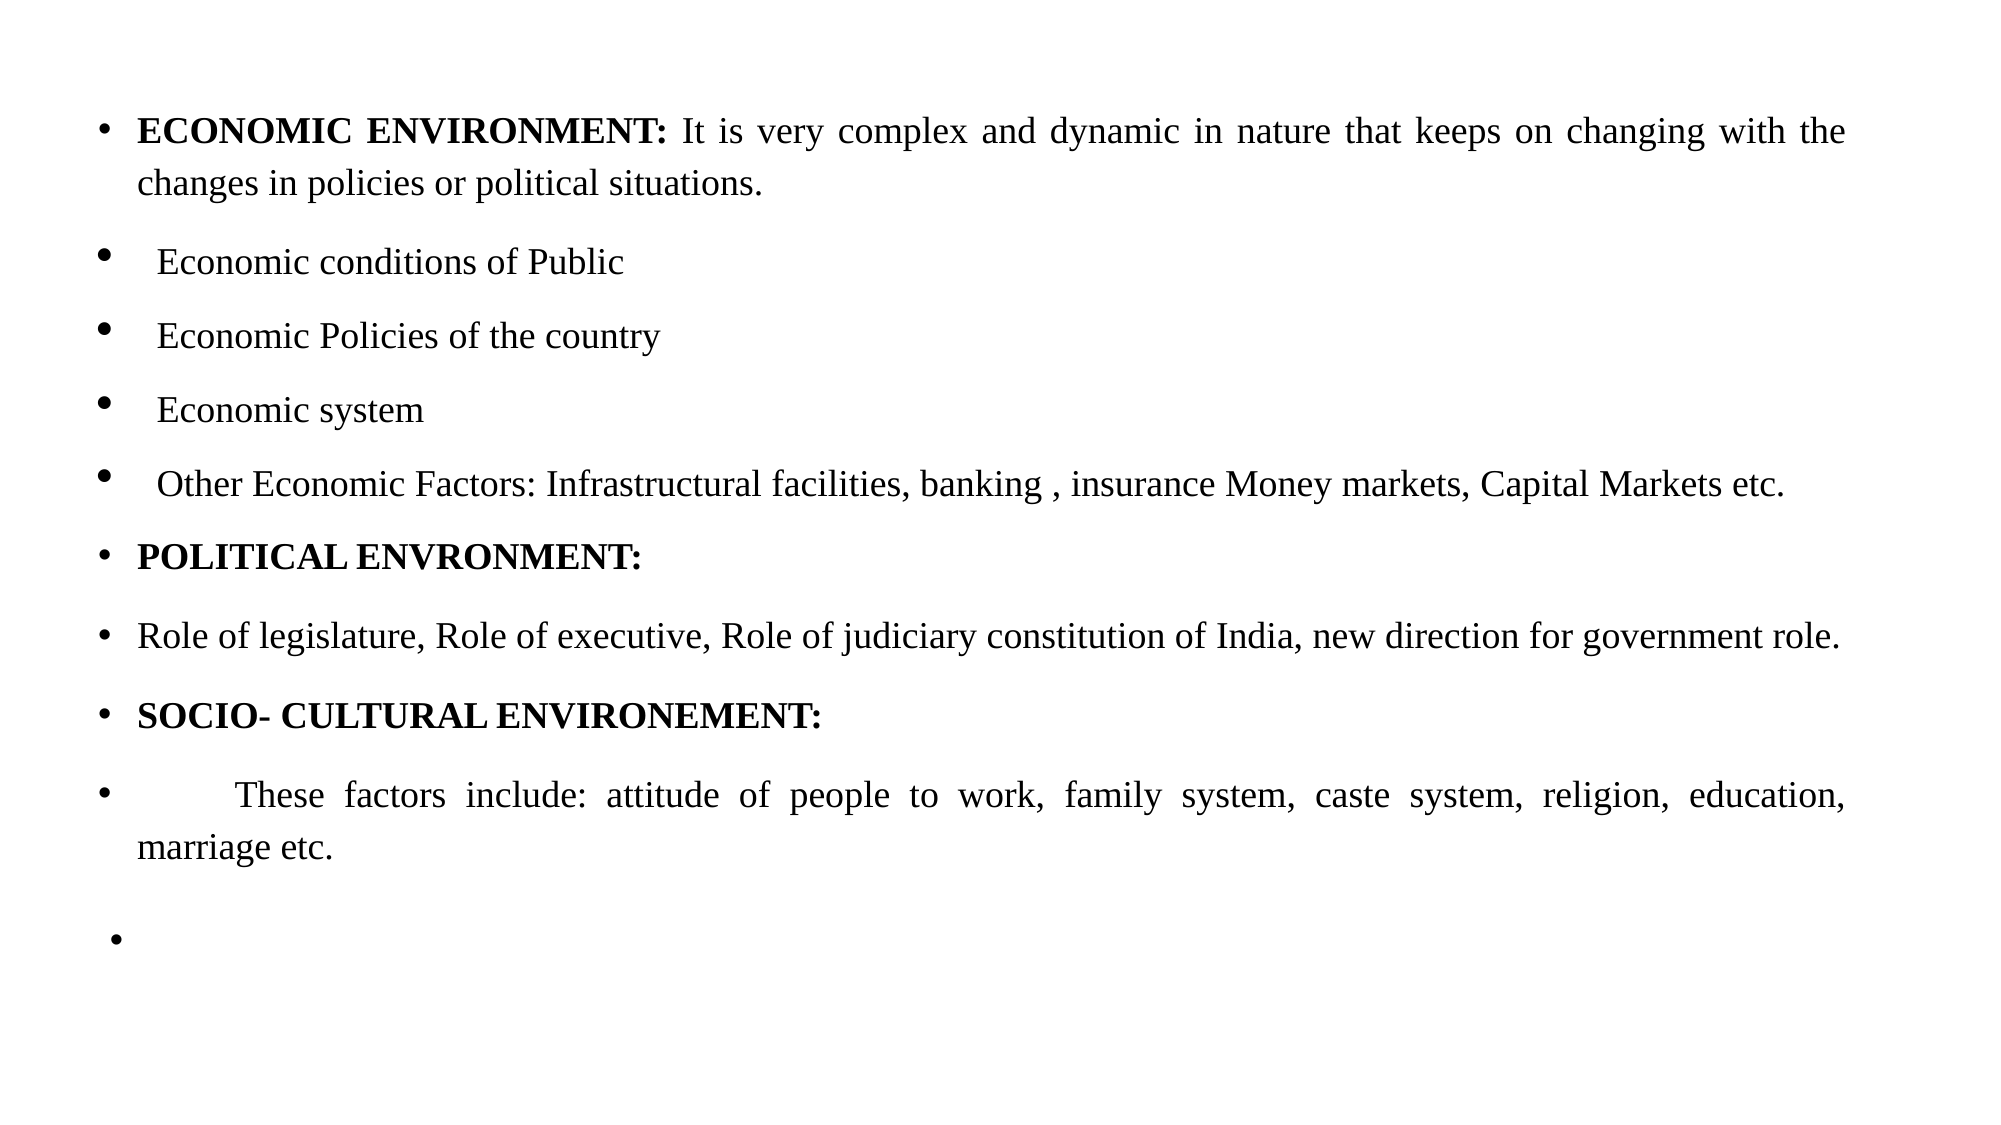

ECONOMIC ENVIRONMENT: It is very complex and dynamic in nature that keeps on changing with the changes in policies or political situations.
Economic conditions of Public
Economic Policies of the country
Economic system
Other Economic Factors: Infrastructural facilities, banking , insurance Money markets, Capital Markets etc.
POLITICAL ENVRONMENT:
Role of legislature, Role of executive, Role of judiciary constitution of India, new direction for government role.
SOCIO- CULTURAL ENVIRONEMENT:
	These factors include: attitude of people to work, family system, caste system, religion, education, marriage etc.